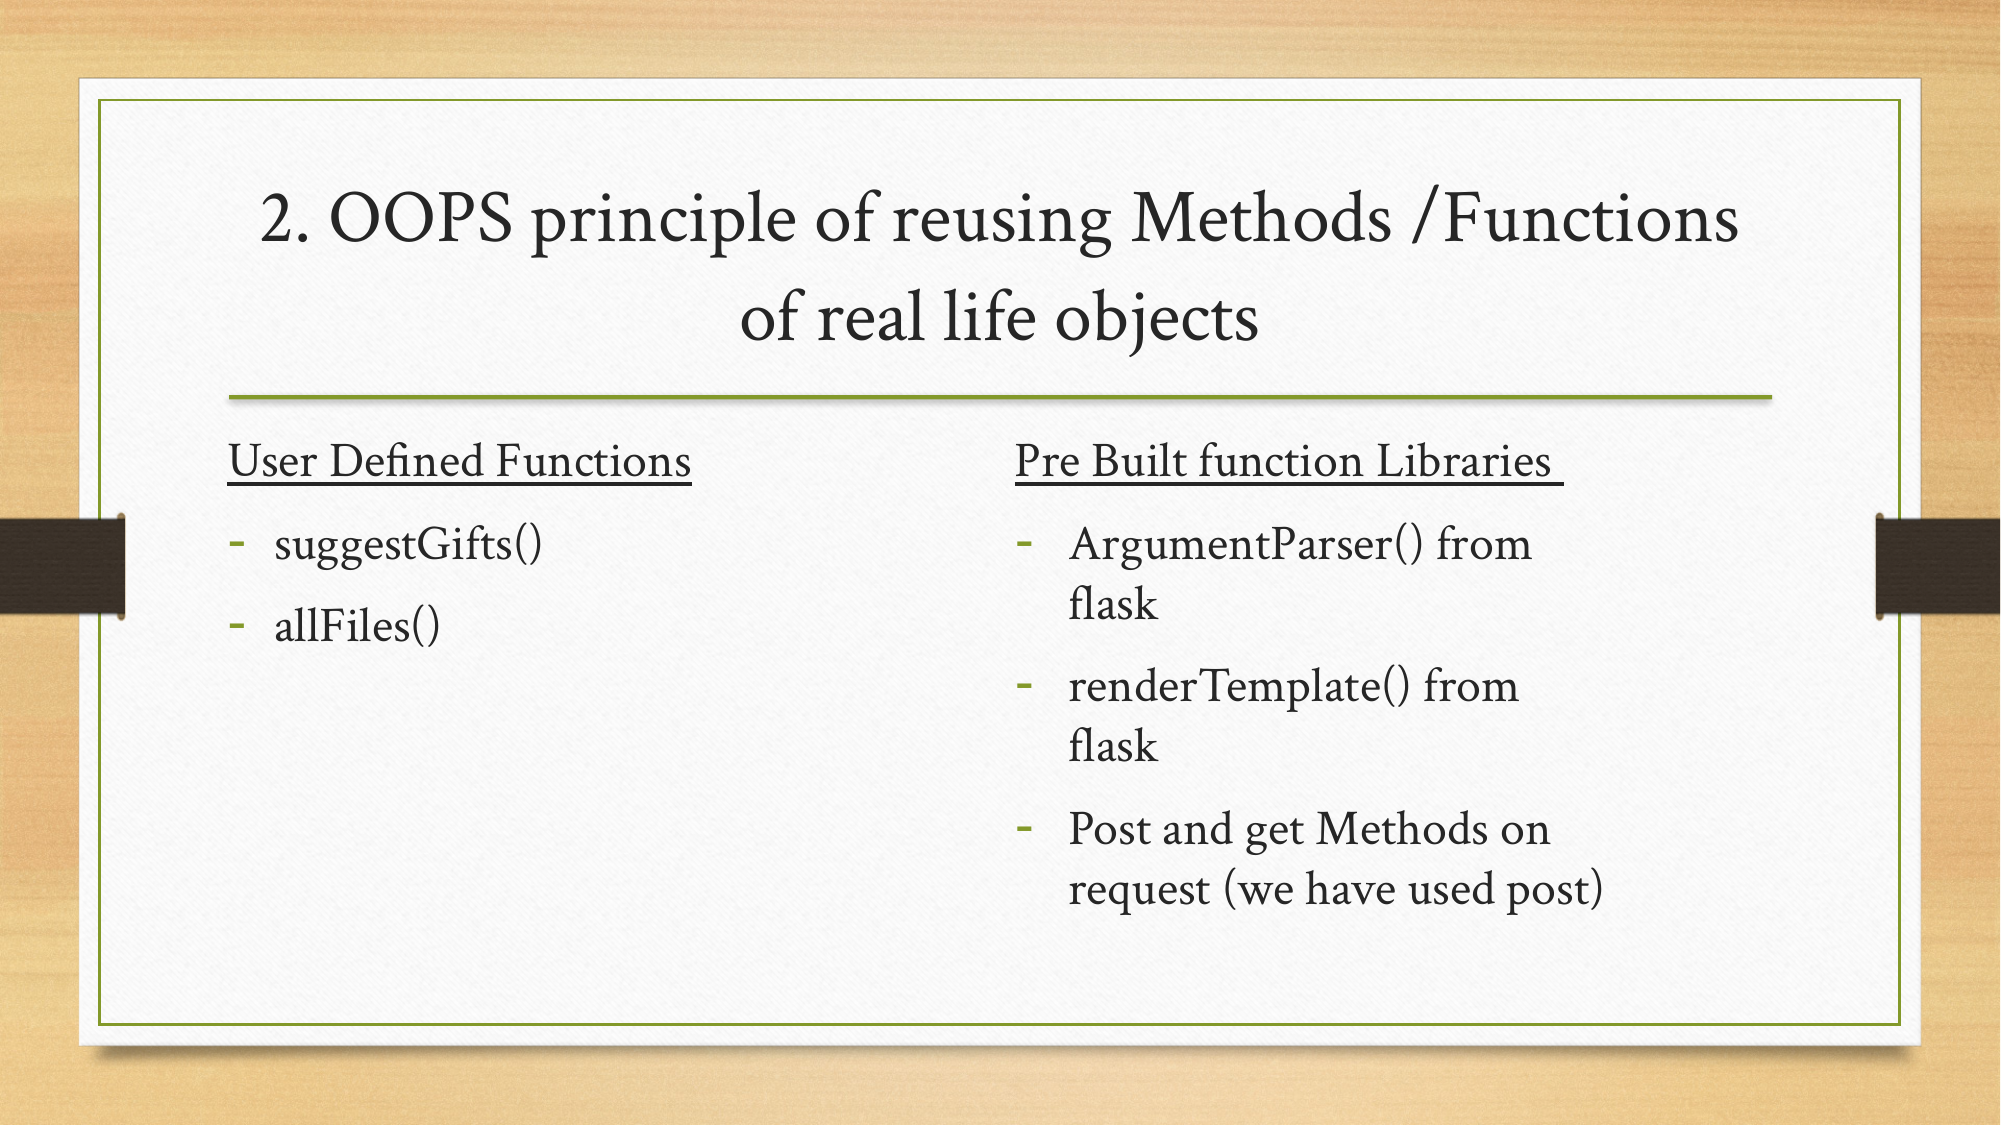

# 2. OOPS principle of reusing Methods /Functions of real life objects
User Defined Functions
suggestGifts()
allFiles()

Pre Built function Libraries
ArgumentParser() from flask
renderTemplate() from flask
Post and get Methods on request (we have used post)